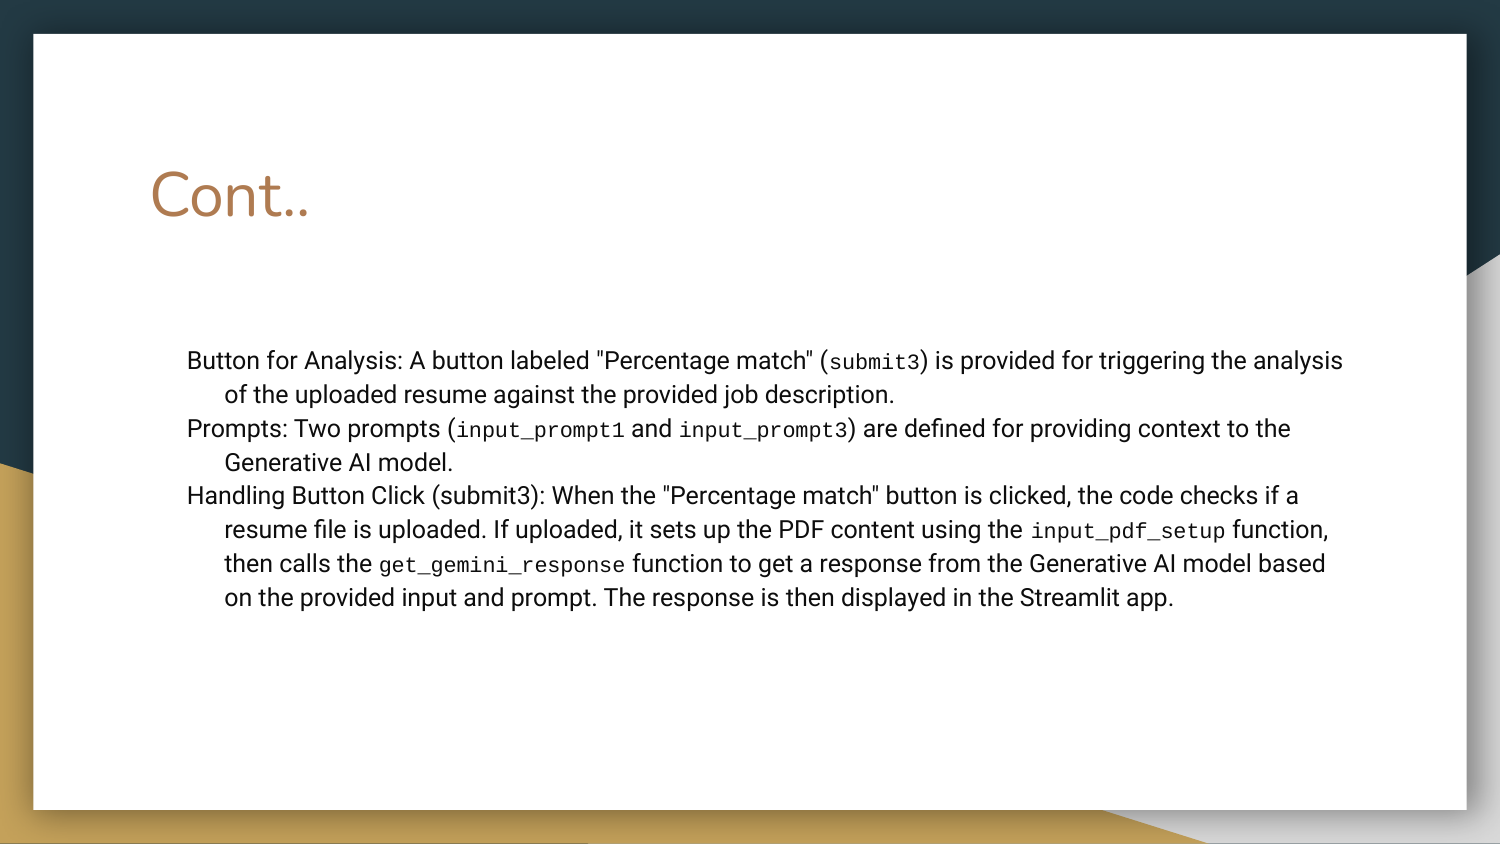

# Cont..
Button for Analysis: A button labeled "Percentage match" (submit3) is provided for triggering the analysis of the uploaded resume against the provided job description.
Prompts: Two prompts (input_prompt1 and input_prompt3) are defined for providing context to the Generative AI model.
Handling Button Click (submit3): When the "Percentage match" button is clicked, the code checks if a resume file is uploaded. If uploaded, it sets up the PDF content using the input_pdf_setup function, then calls the get_gemini_response function to get a response from the Generative AI model based on the provided input and prompt. The response is then displayed in the Streamlit app.